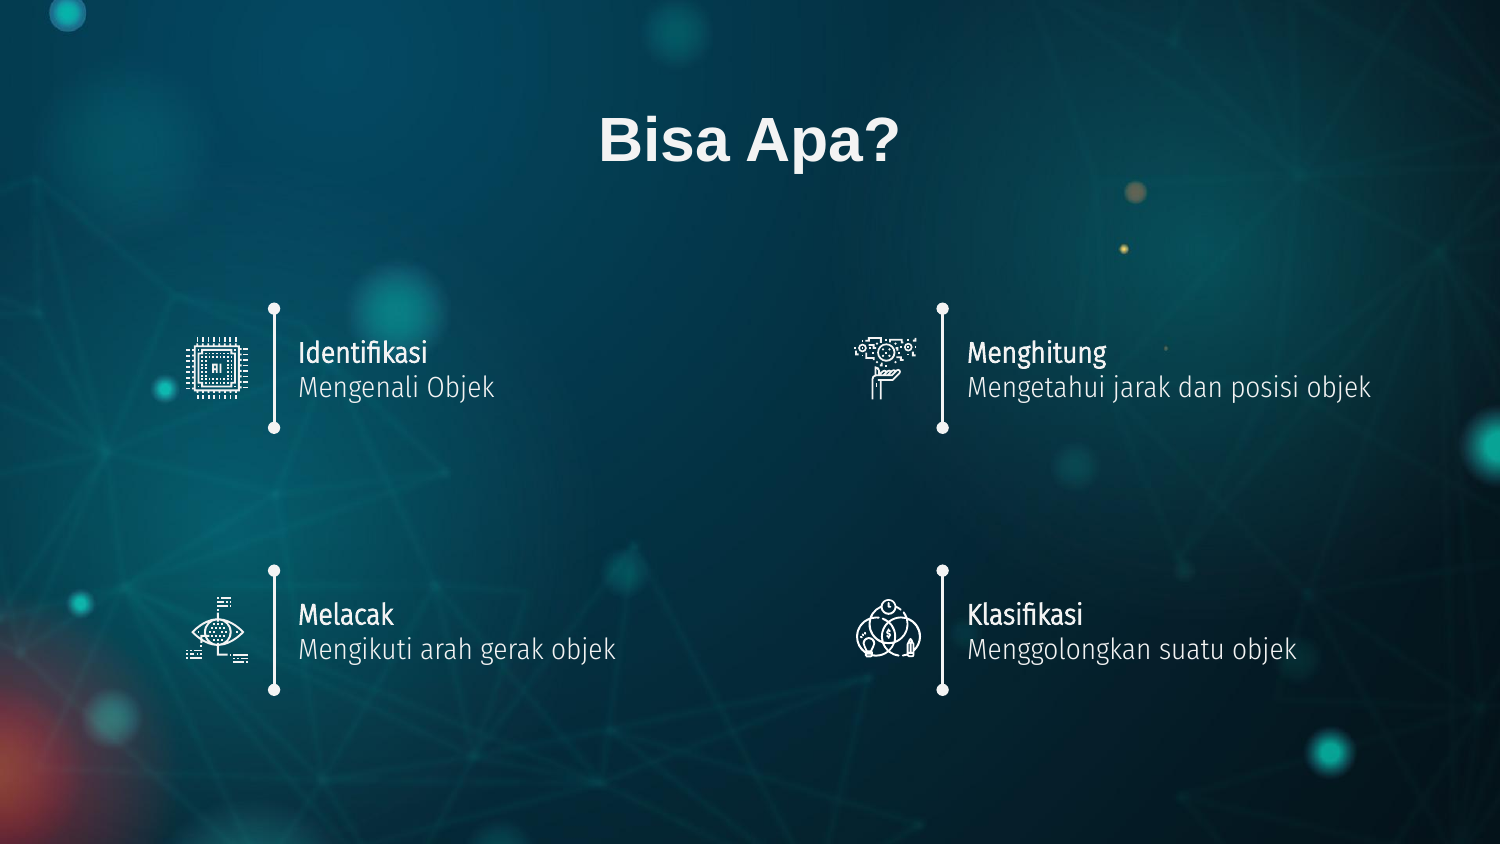

# Bisa Apa?
Identifikasi
Mengenali Objek
Menghitung
Mengetahui jarak dan posisi objek

Melacak
Mengikuti arah gerak objek
Klasifikasi
Menggolongkan suatu objek